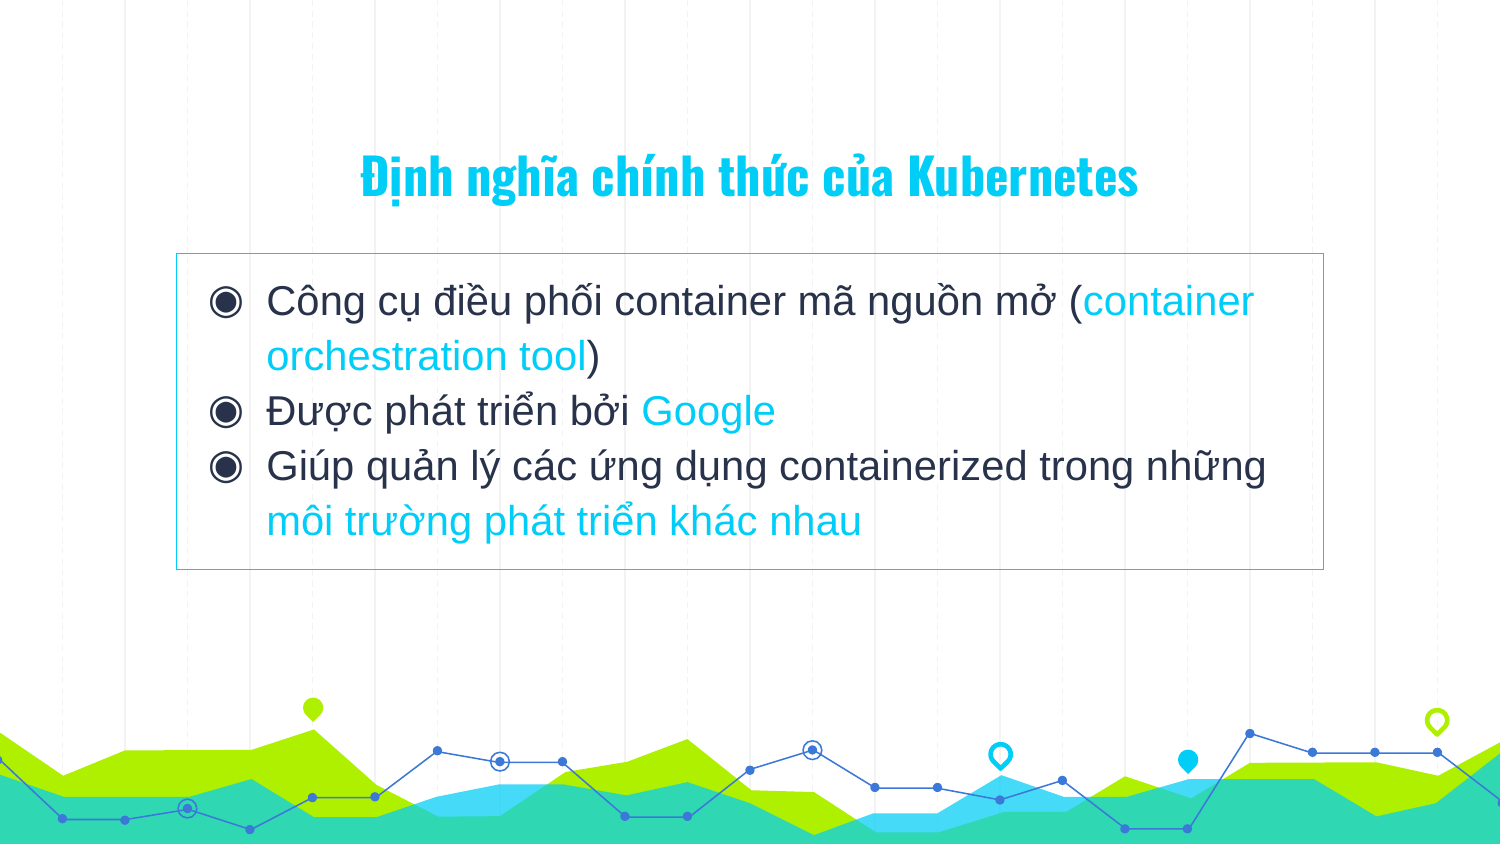

# Định nghĩa chính thức của Kubernetes
Công cụ điều phối container mã nguồn mở (container orchestration tool)
Được phát triển bởi Google
Giúp quản lý các ứng dụng containerized trong những môi trường phát triển khác nhau
3